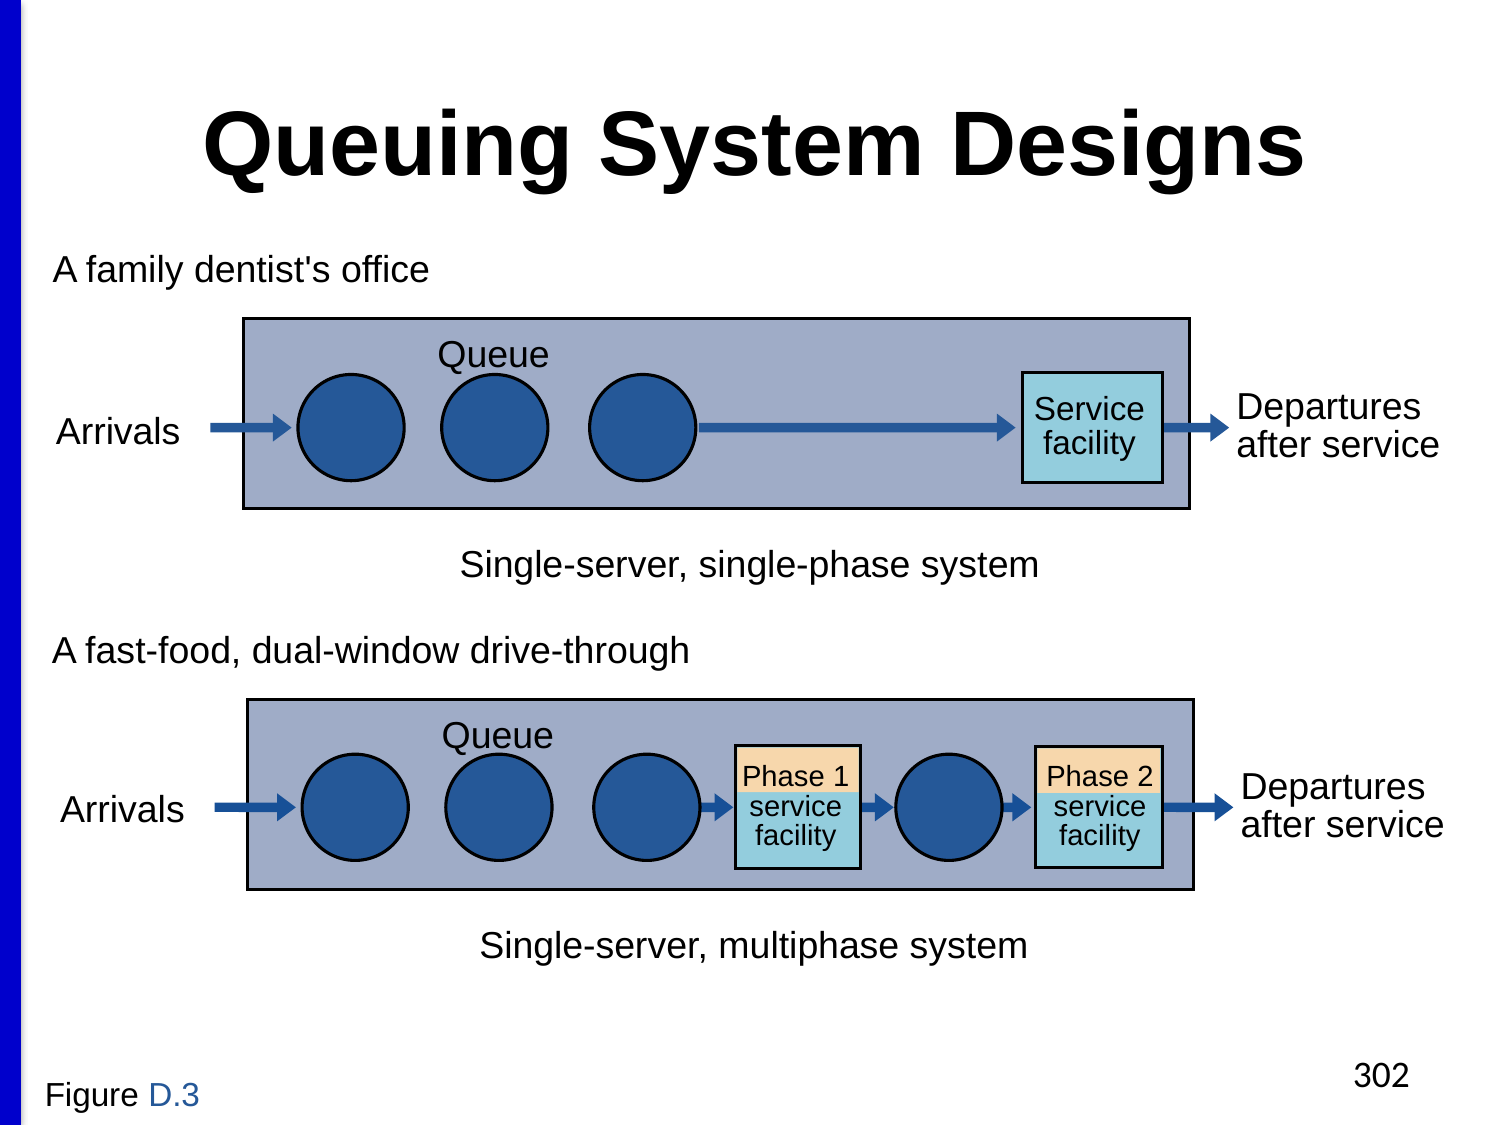

# Queuing System Designs
A family dentist's office

Queue

Service facility

Departures
after service

Arrivals

Single-server, single-phase system
A fast-food, dual-window drive-through

Queue

Phase 1 service facility

Phase 2 service facility

Departures
after service

Arrivals

Single-server, multiphase system
302
Figure D.3